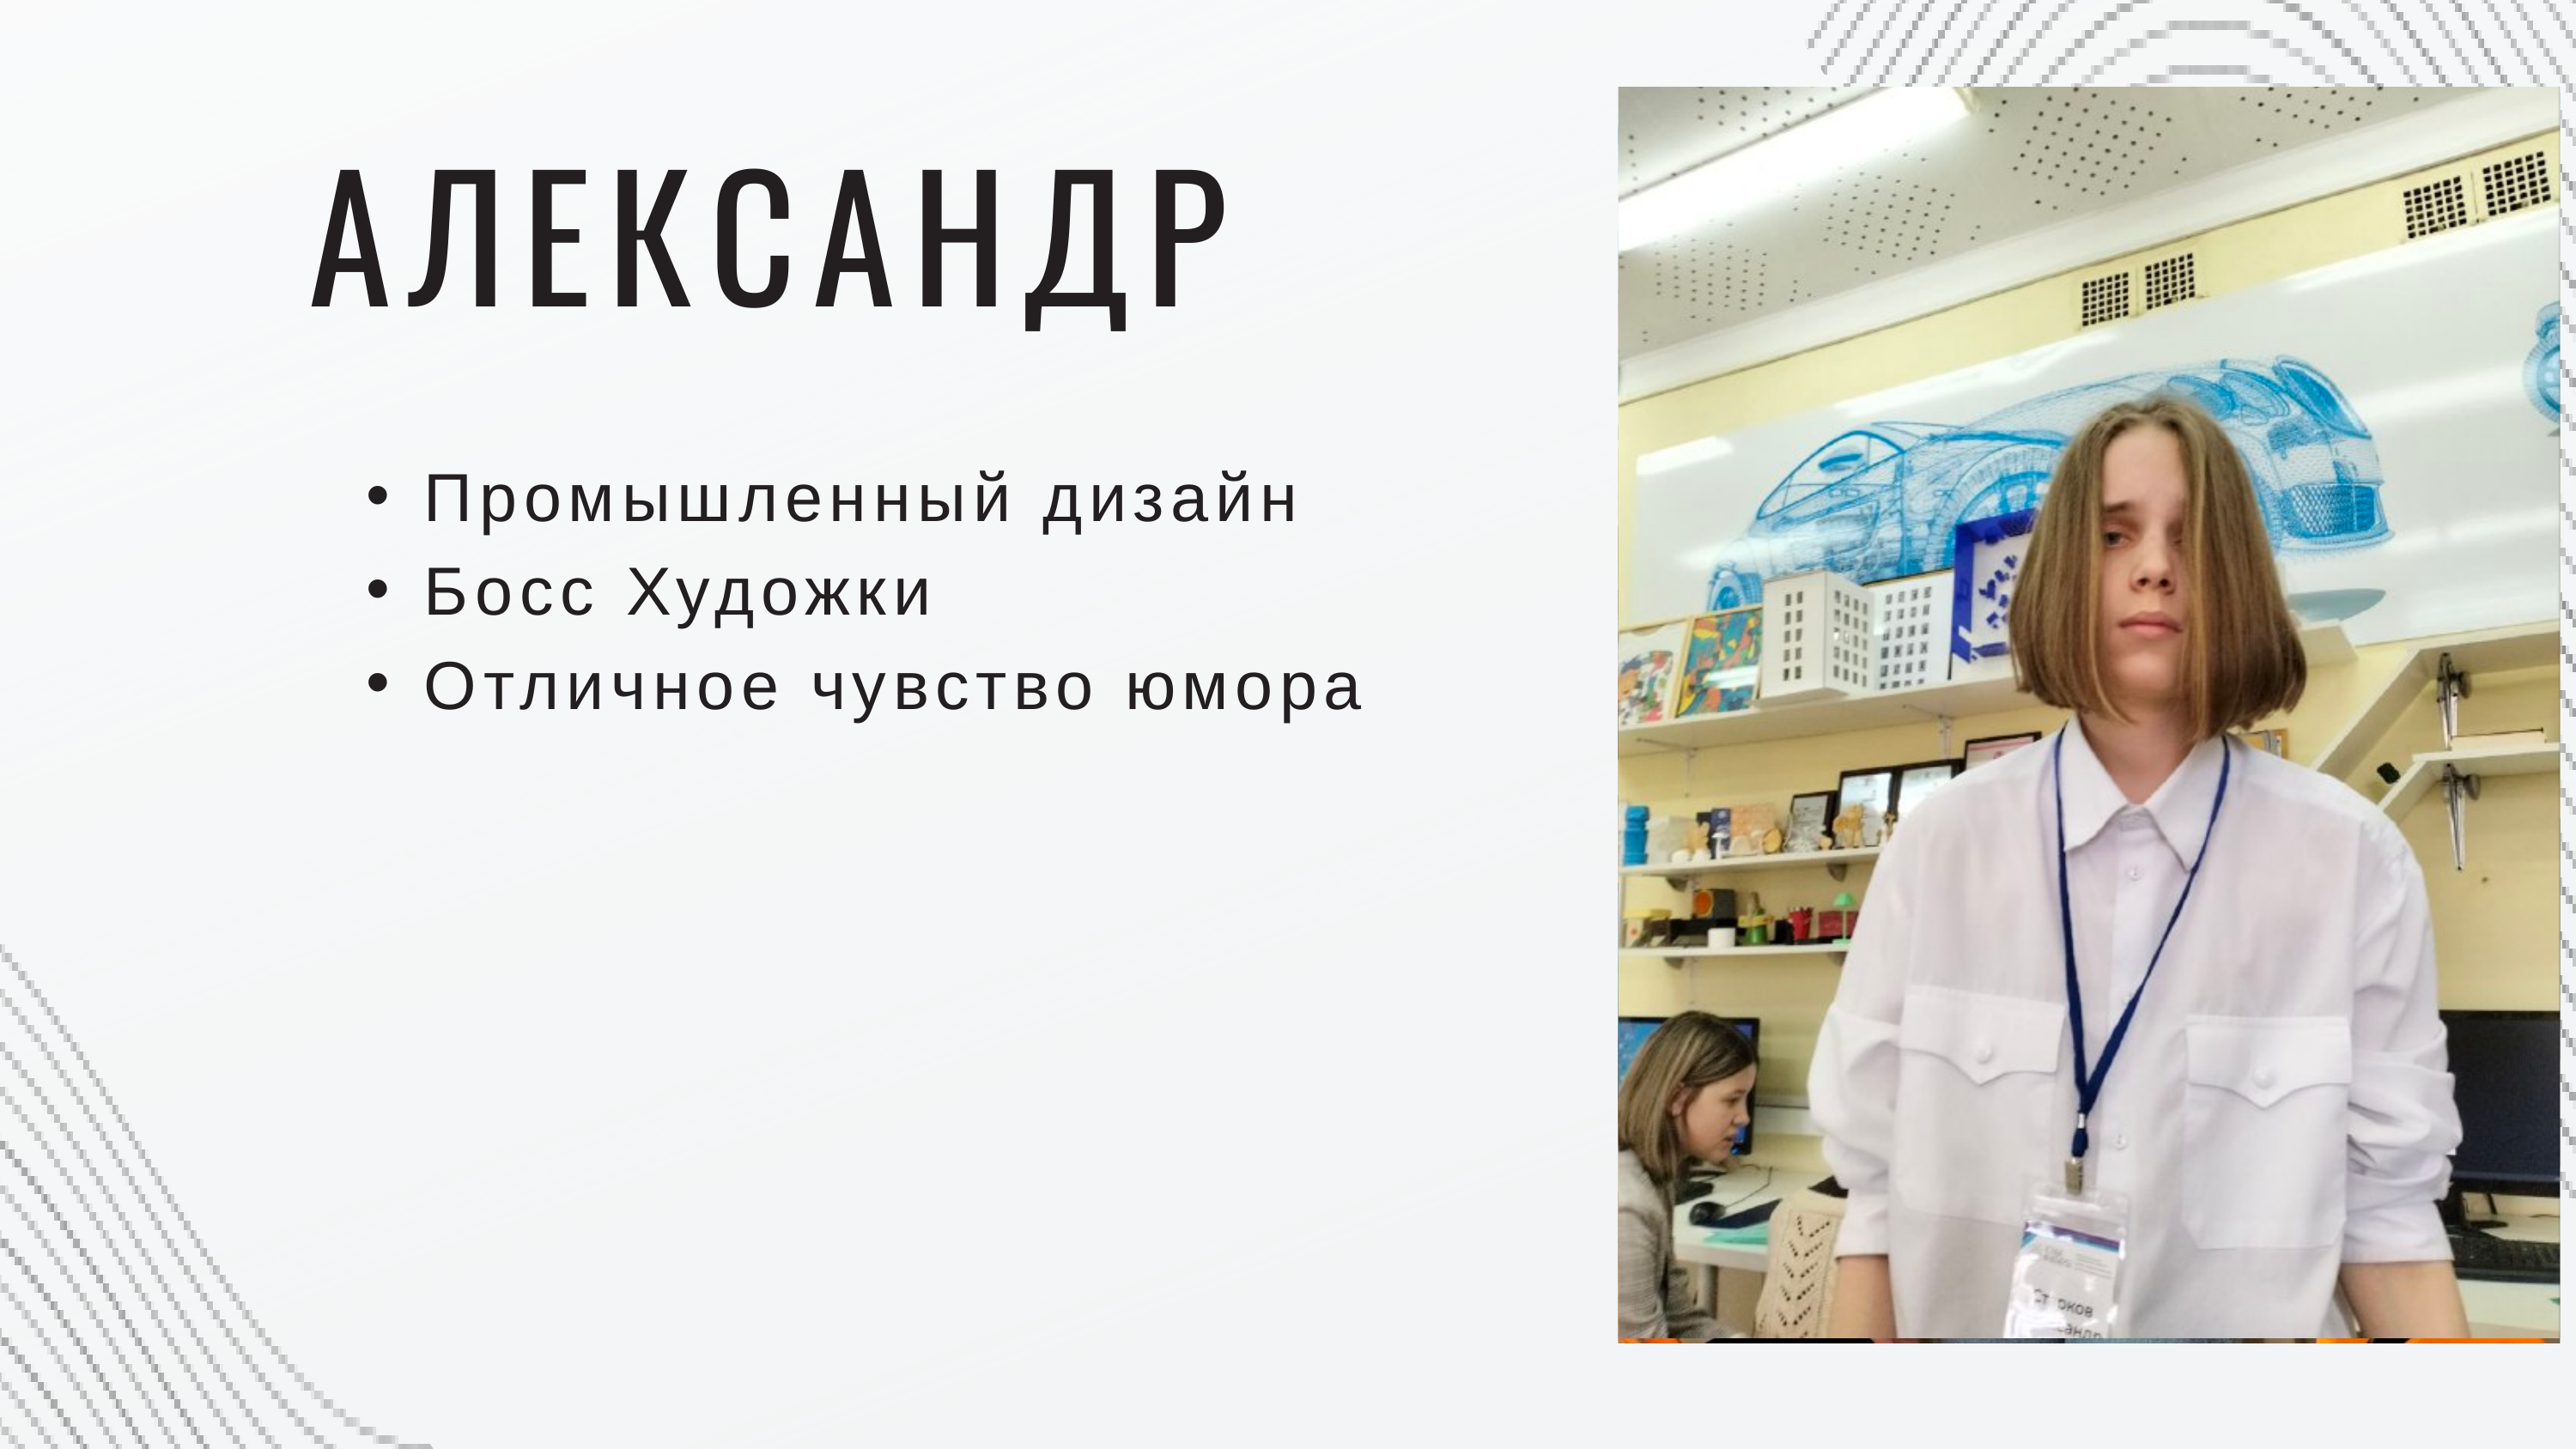

АЛЕКСАНДР

Промышленный дизайн
Босс Художки
Отличное чувство юмора